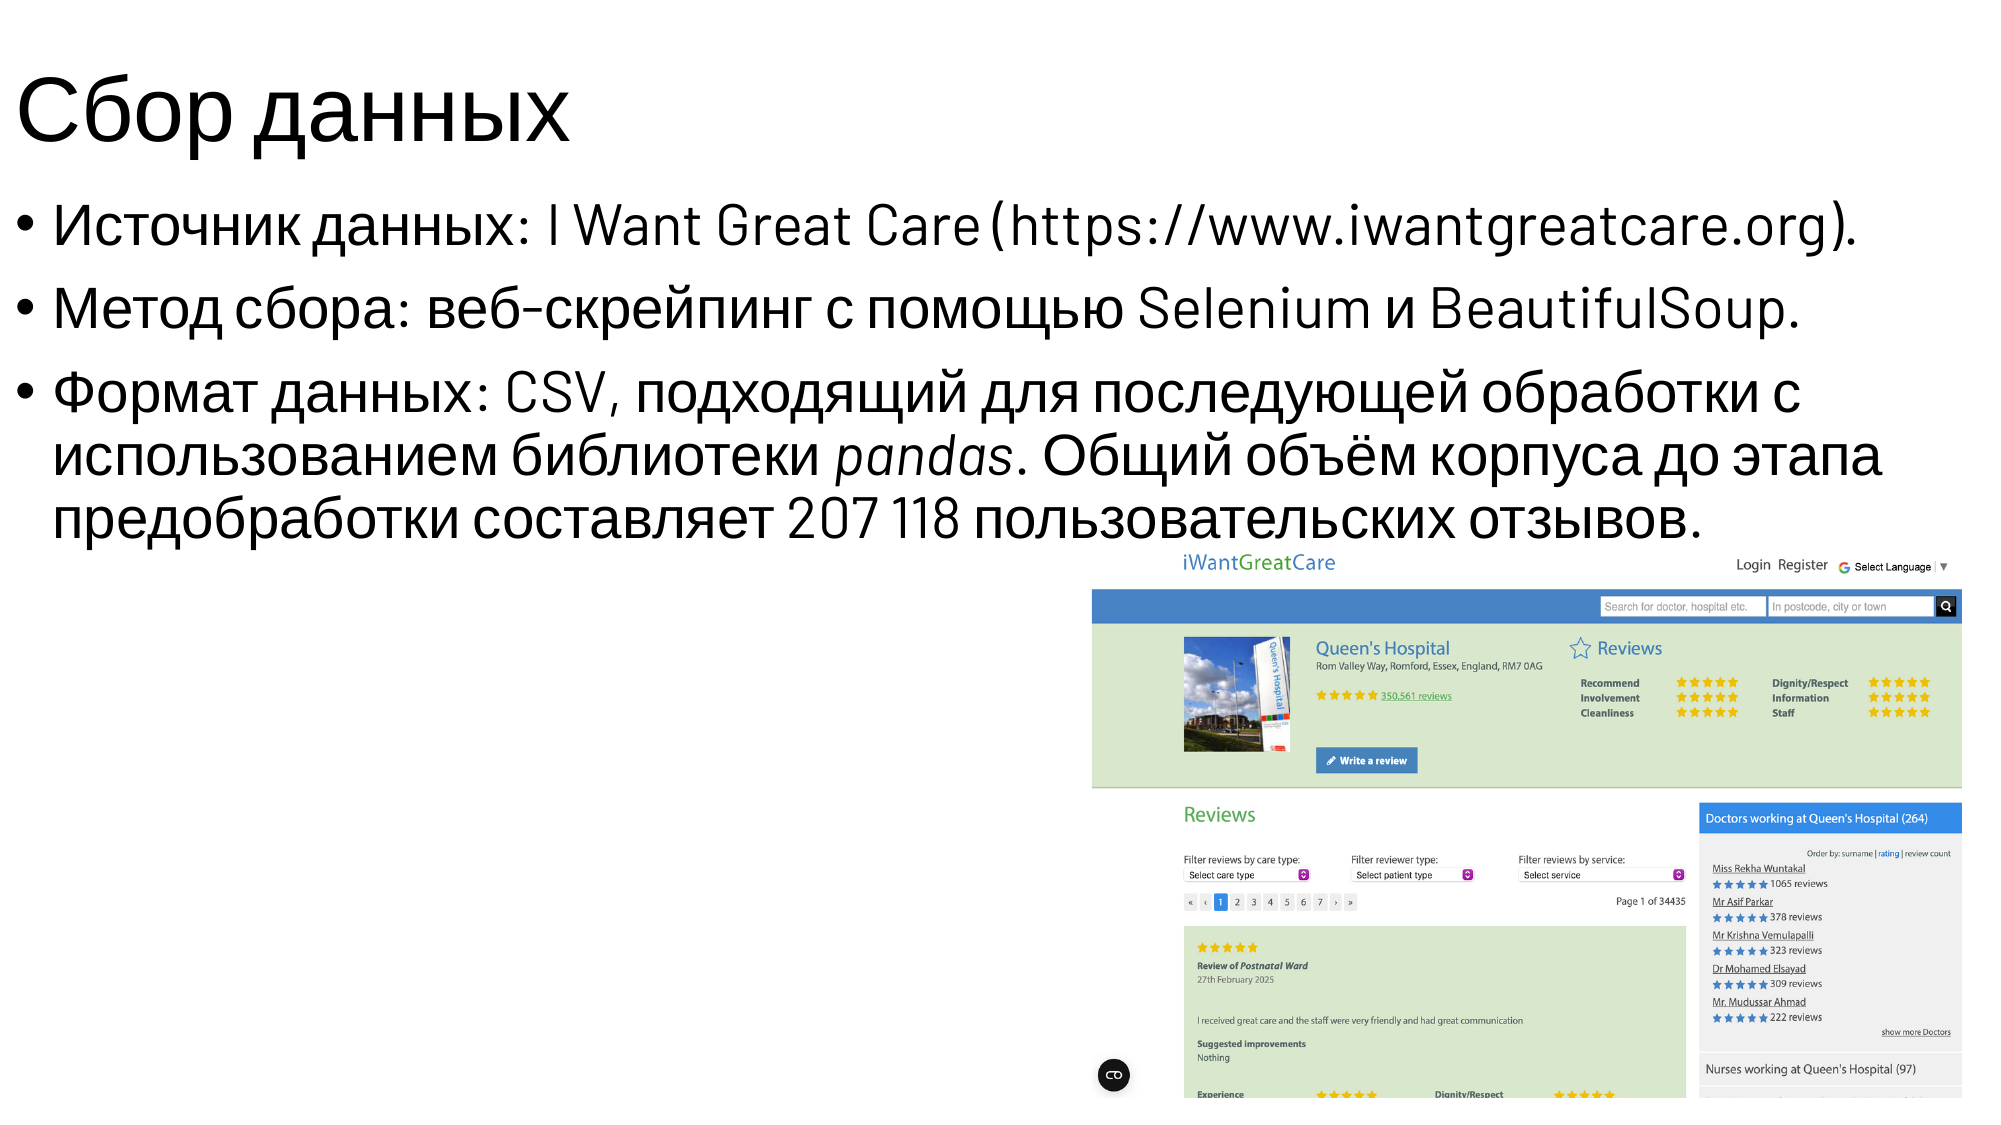

# Сбор данных
Источник данных: I Want Great Care (https://www.iwantgreatcare.org).
Метод сбора: веб-скрейпинг с помощью Selenium и BeautifulSoup.
Формат данных: CSV, подходящий для последующей обработки с использованием библиотеки pandas. Общий объём корпуса до этапа предобработки составляет 207 118 пользовательских отзывов.